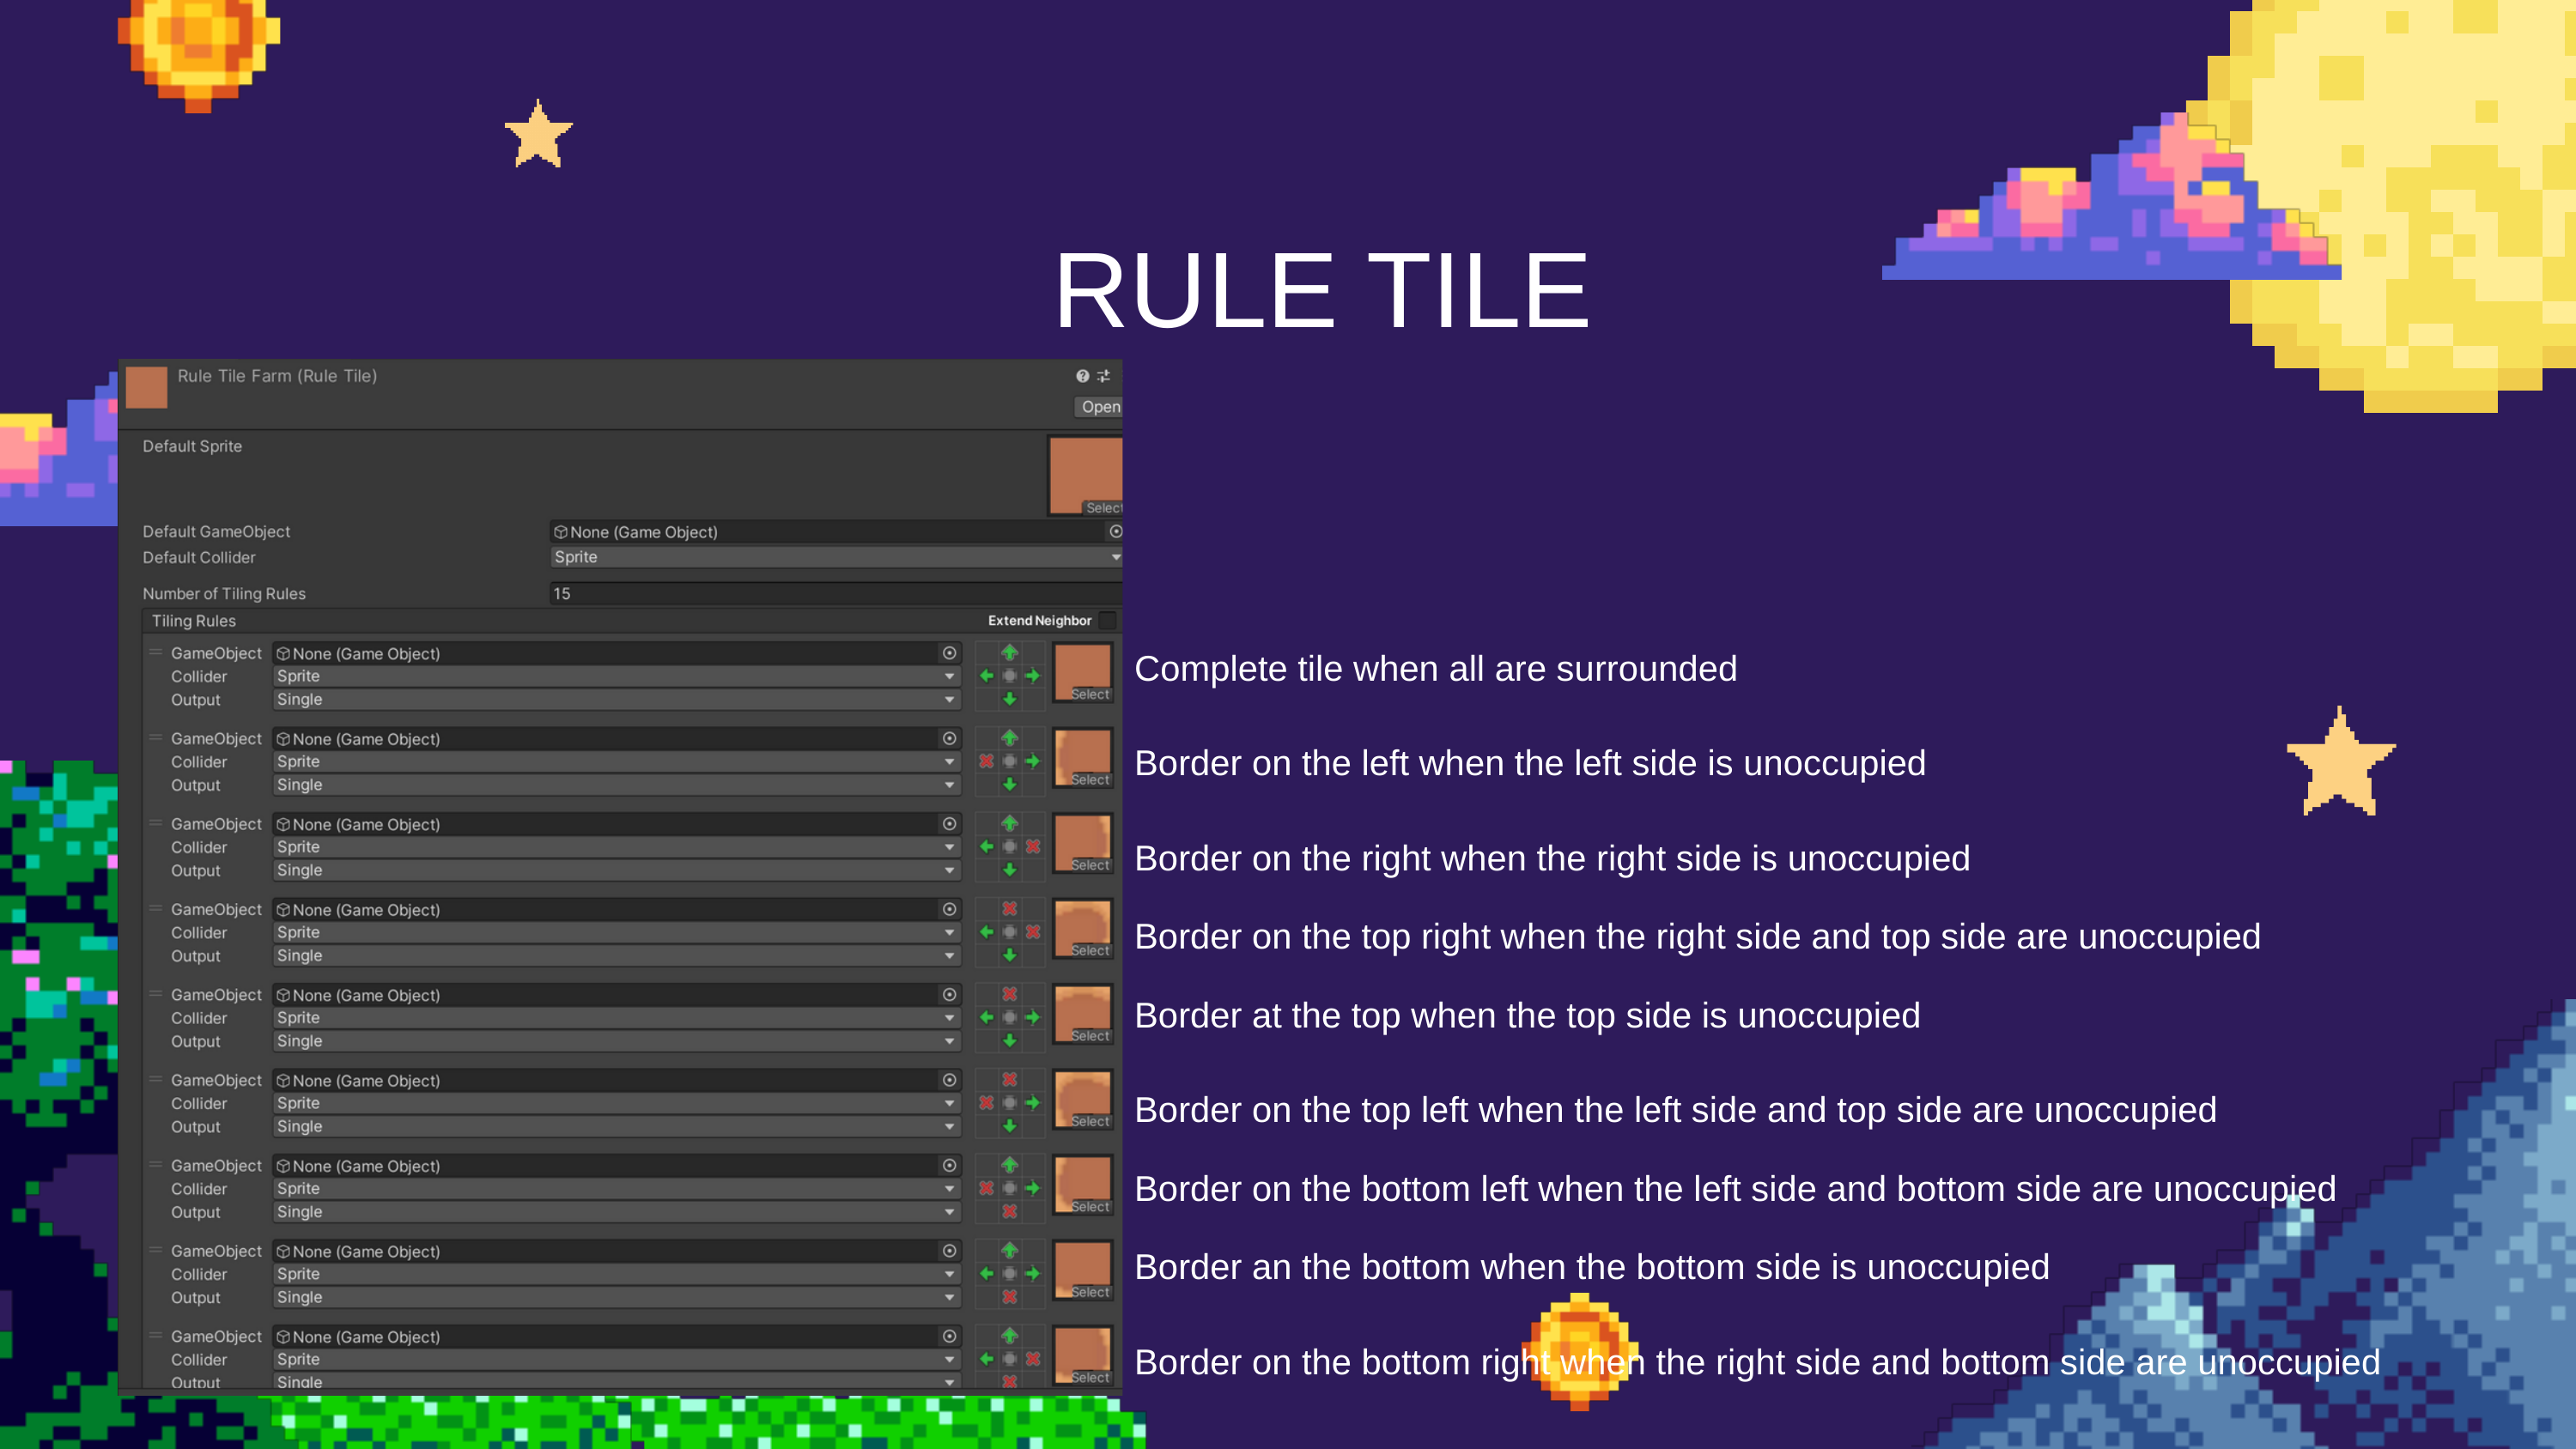

RULE TILE

Complete tile when all are surrounded

Border on the left when the left side is unoccupied

Border on the right when the right side is unoccupied
Border on the top right when the right side and top side are unoccupied
Border at the top when the top side is unoccupied

Border on the top left when the left side and top side are unoccupied
Border on the bottom left when the left side and bottom side are unoccupied
Border an the bottom when the bottom side is unoccupied

Border on the bottom right when the right side and bottom side are unoccupied